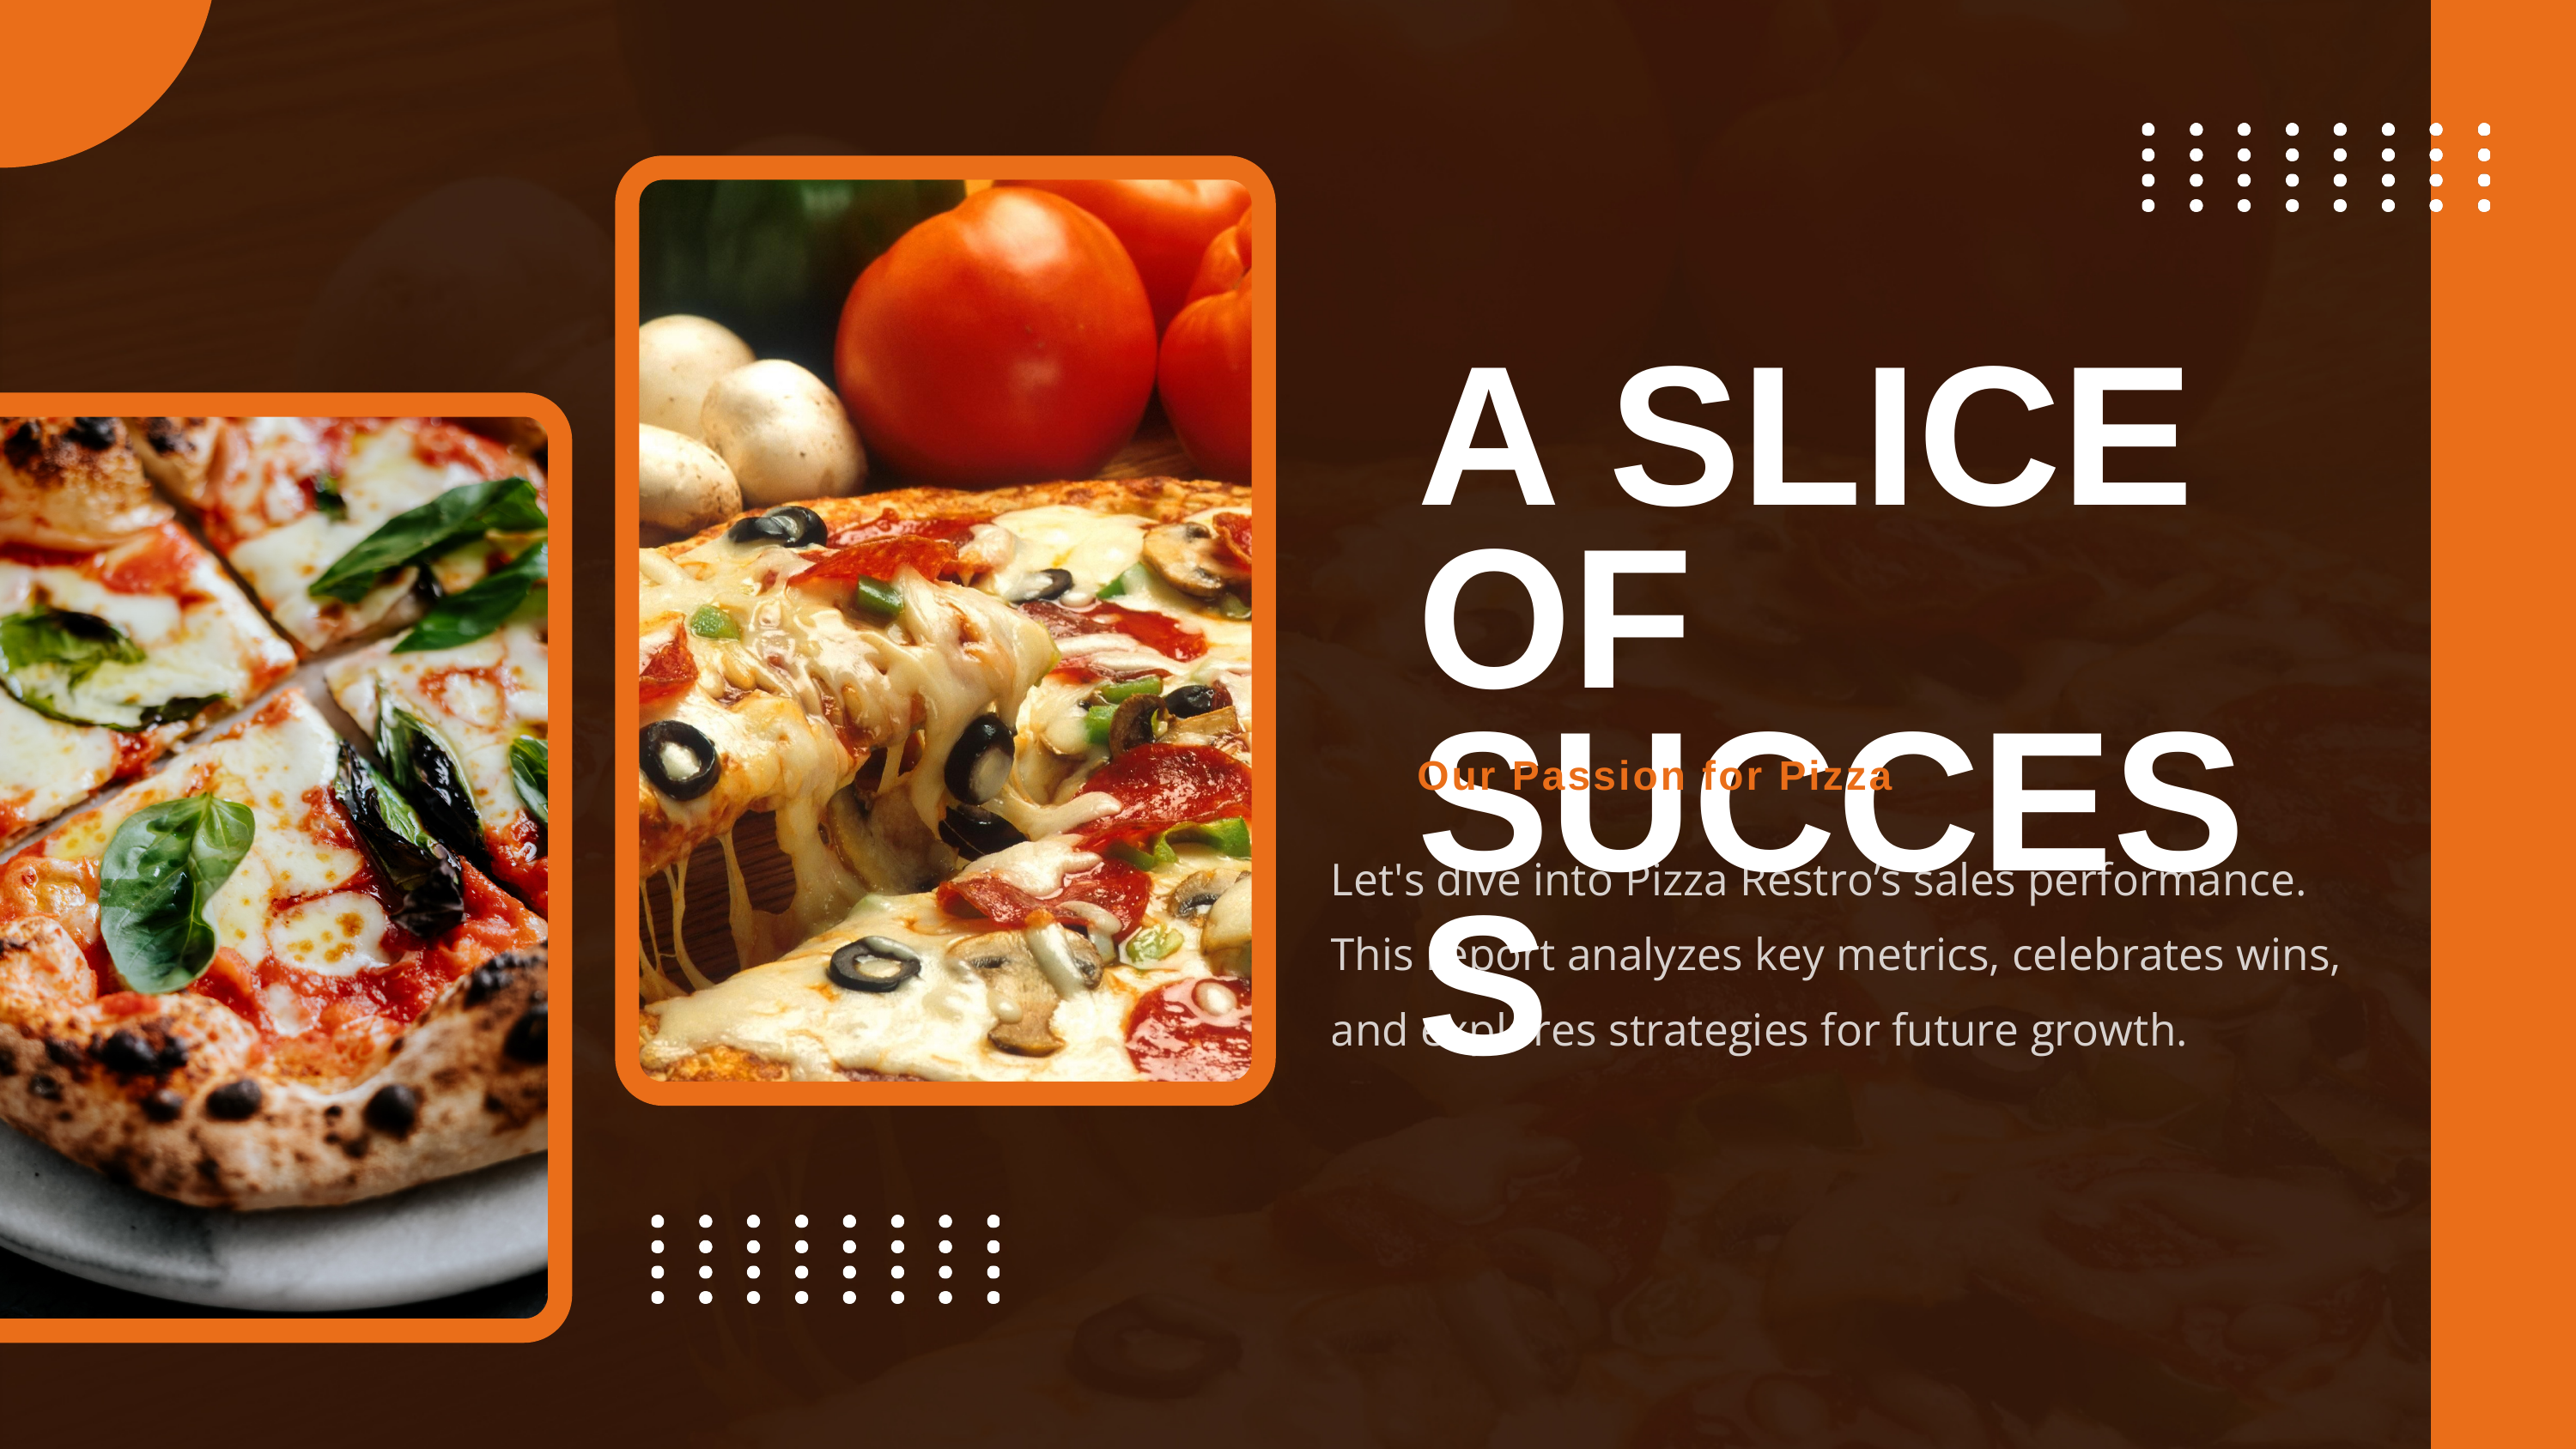

A SLICE OF SUCCESS

Our Passion for Pizza
Let's dive into Pizza Restro’s sales performance. This report analyzes key metrics, celebrates wins, and explores strategies for future growth.